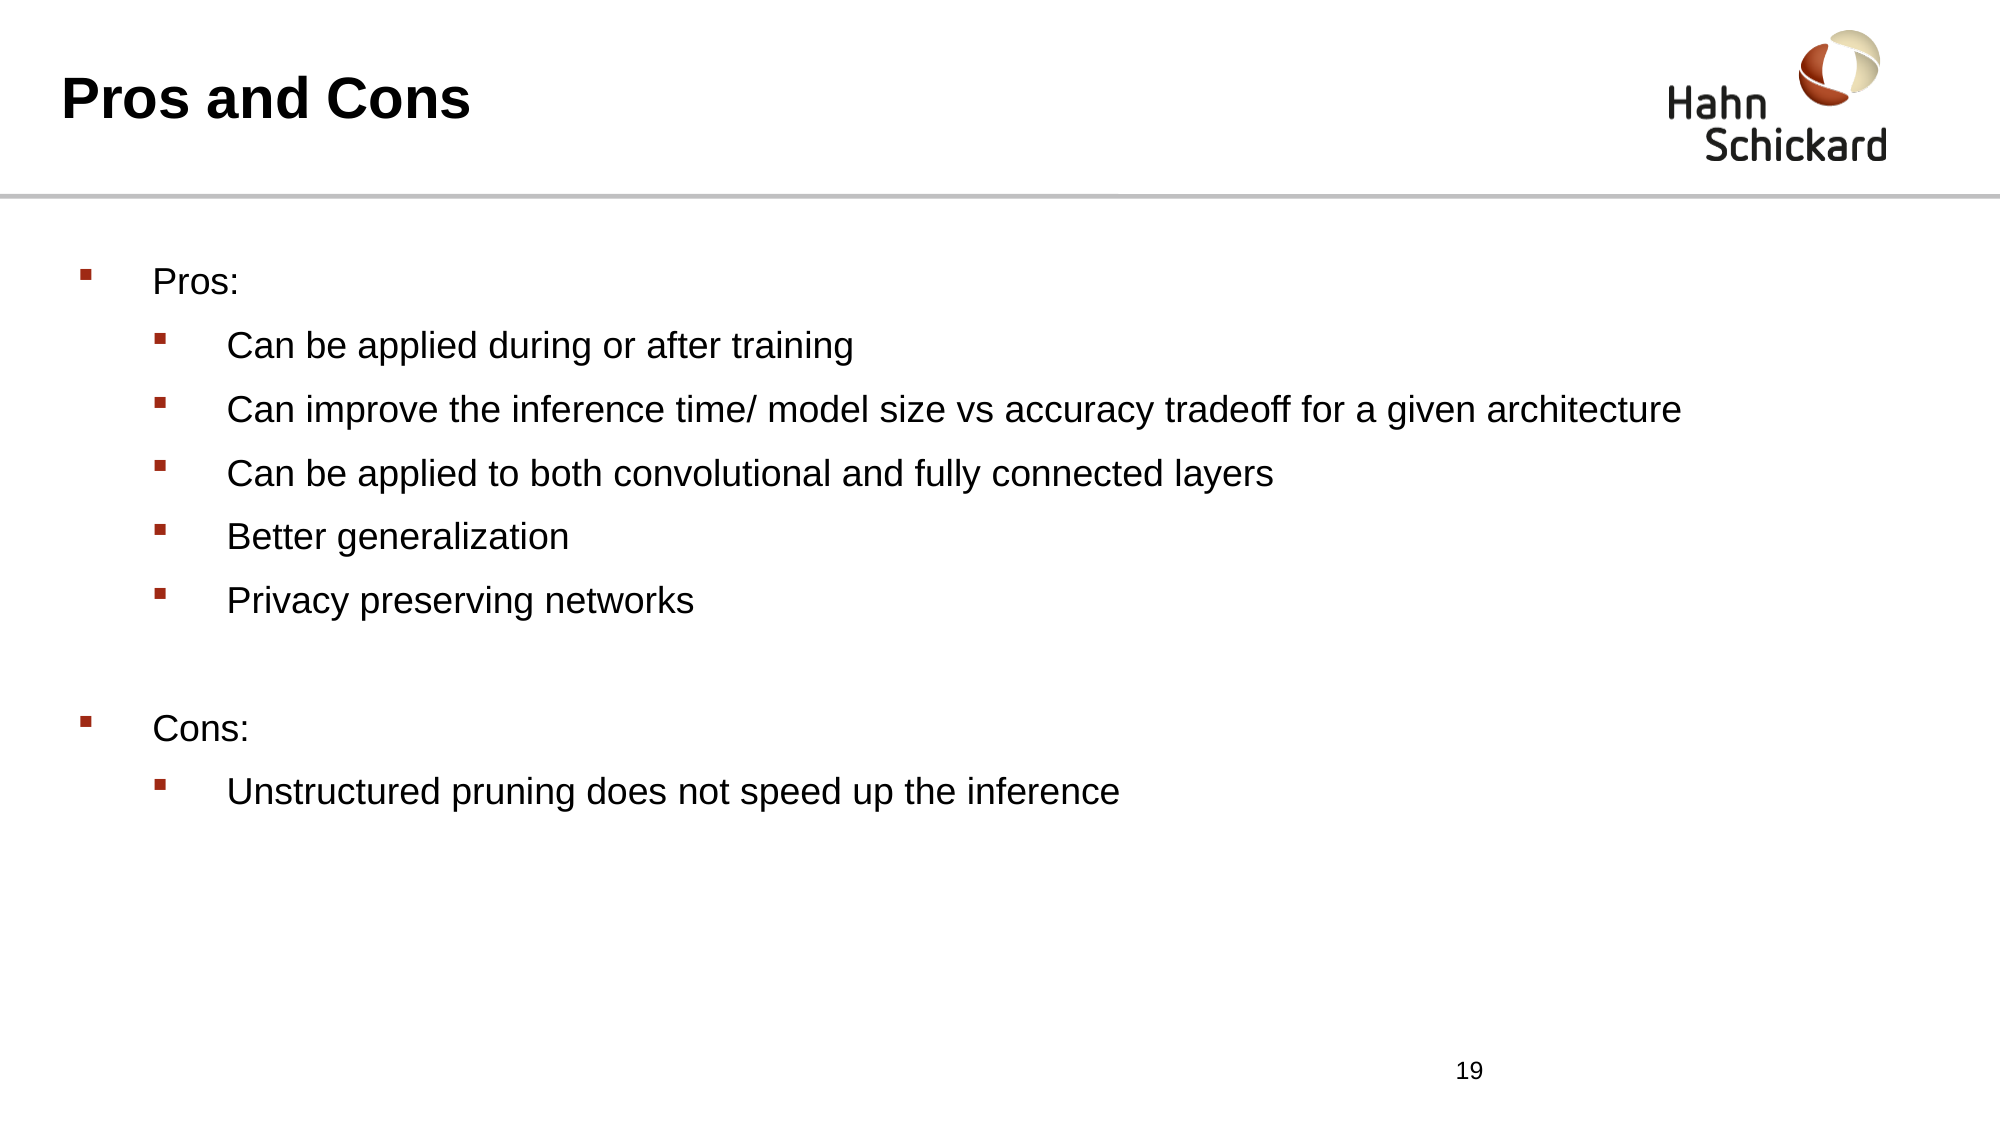

# Pros and Cons
Pros:
Can be applied during or after training
Can improve the inference time/ model size vs accuracy tradeoff for a given architecture
Can be applied to both convolutional and fully connected layers
Better generalization
Privacy preserving networks

Cons:
Unstructured pruning does not speed up the inference

19